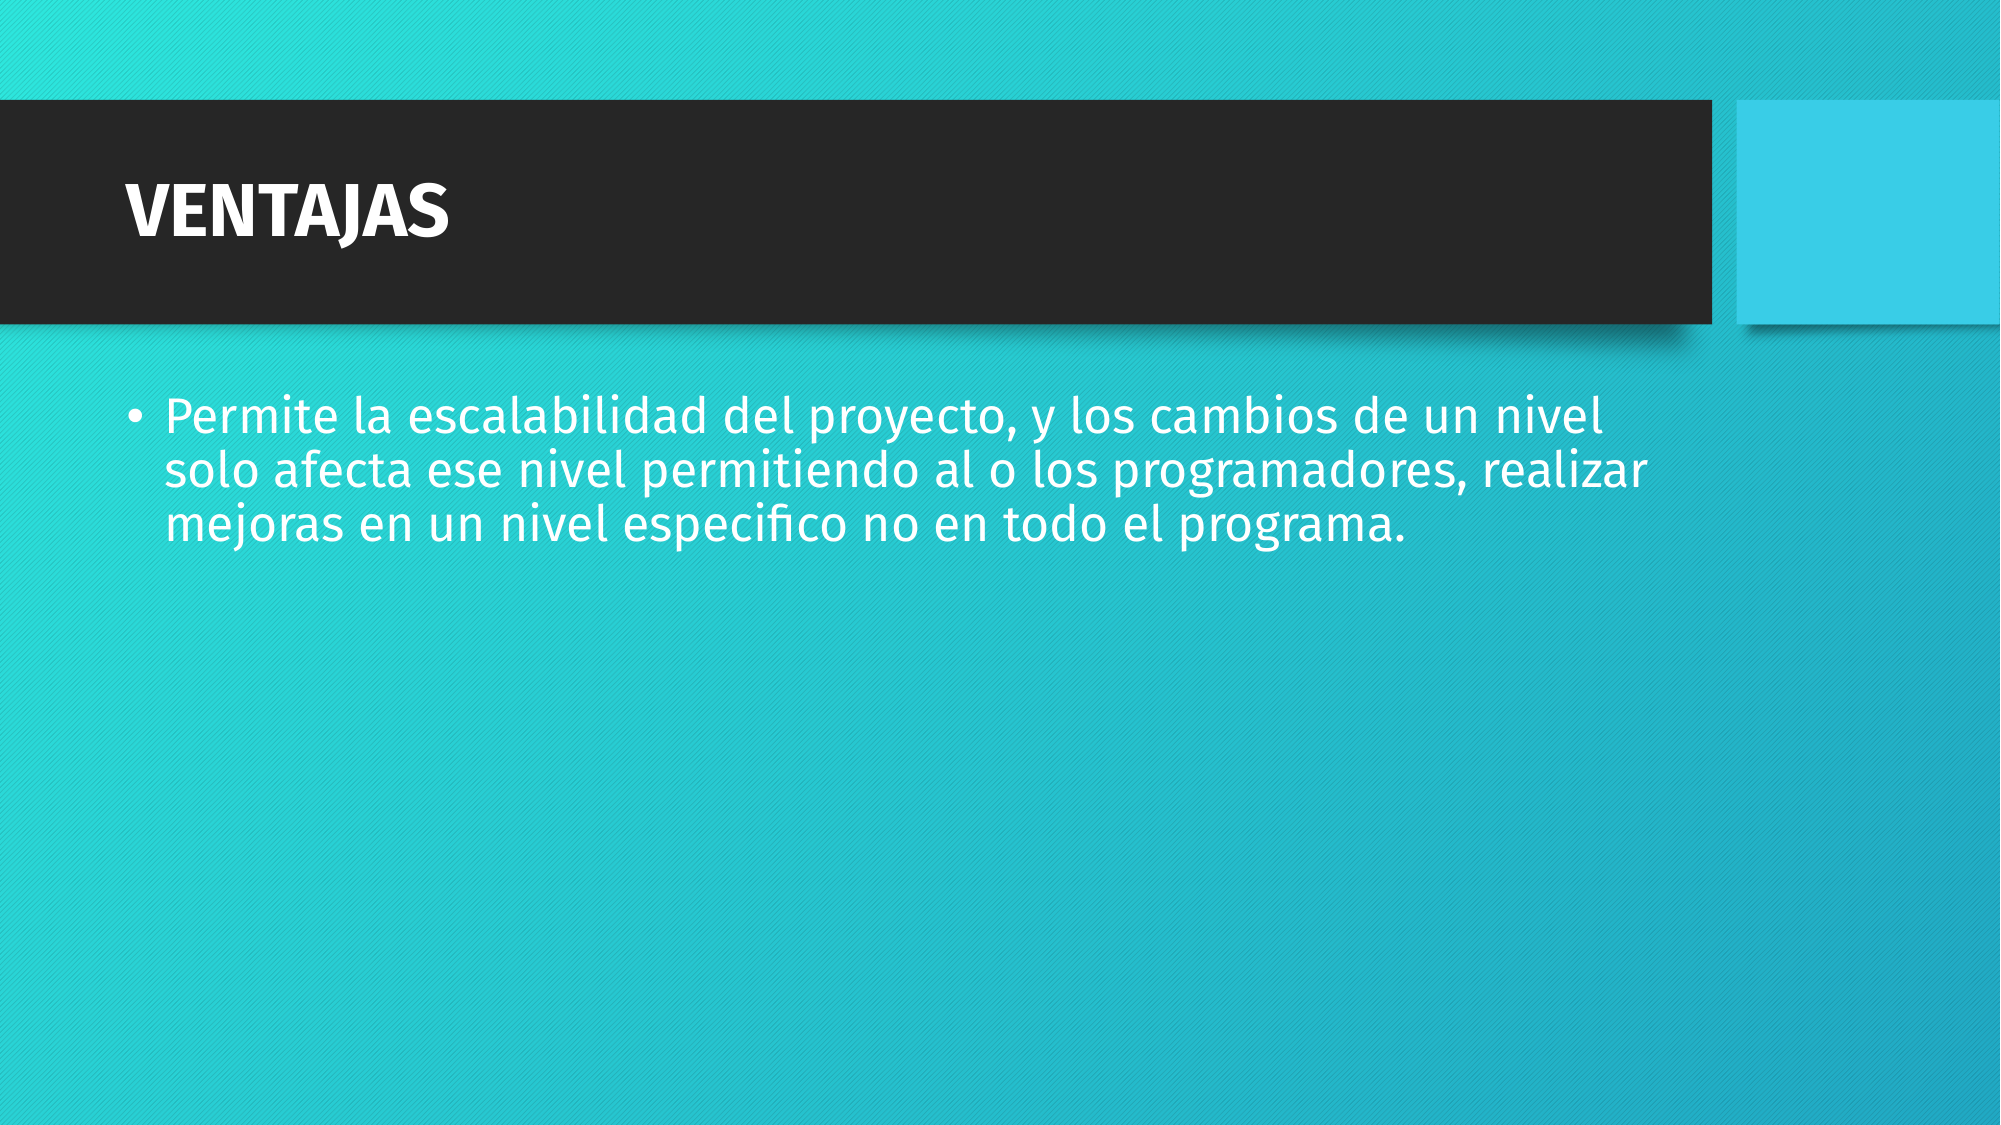

# VENTAJAS
Permite la escalabilidad del proyecto, y los cambios de un nivel solo afecta ese nivel permitiendo al o los programadores, realizar mejoras en un nivel especifico no en todo el programa.